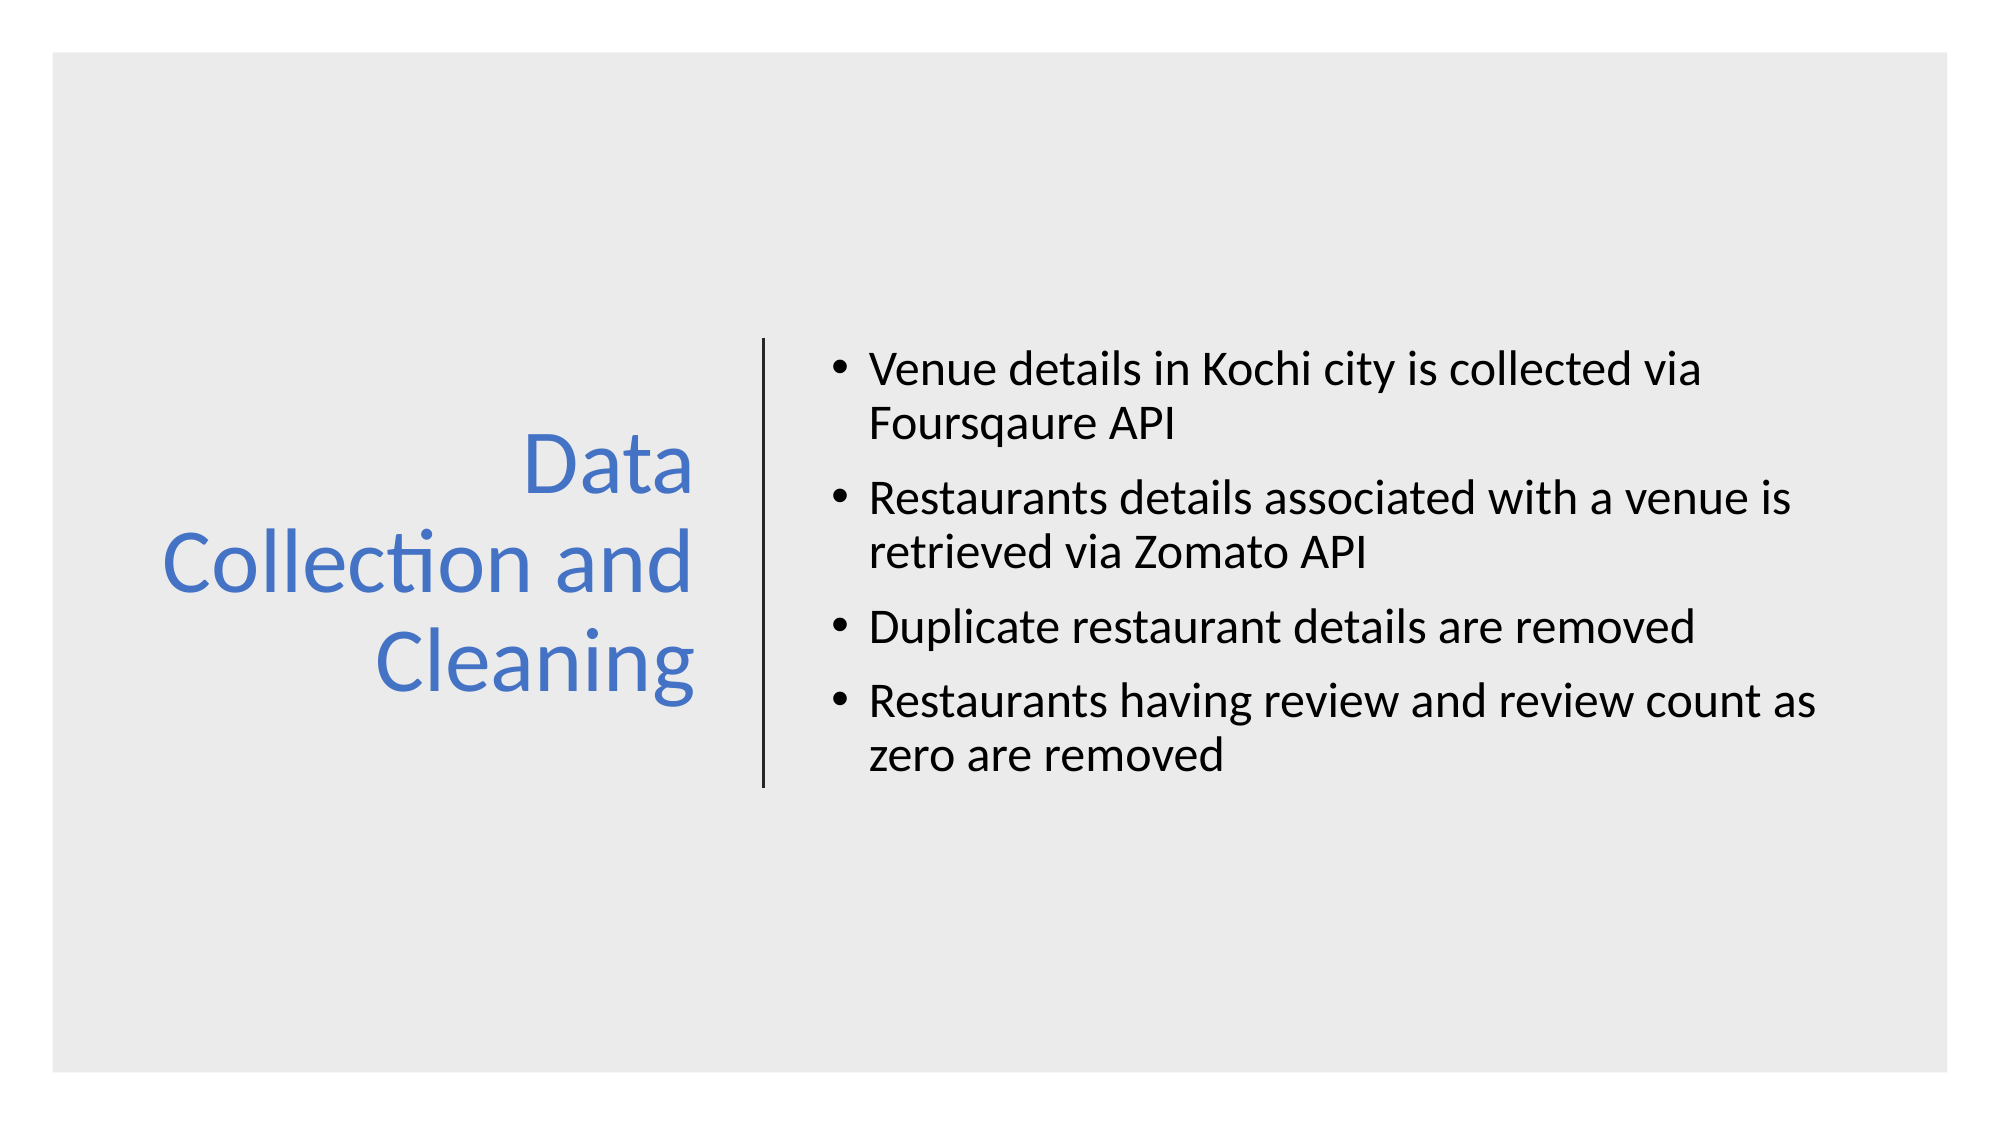

# Data Collection and Cleaning
Venue details in Kochi city is collected via Foursqaure API
Restaurants details associated with a venue is retrieved via Zomato API
Duplicate restaurant details are removed
Restaurants having review and review count as zero are removed